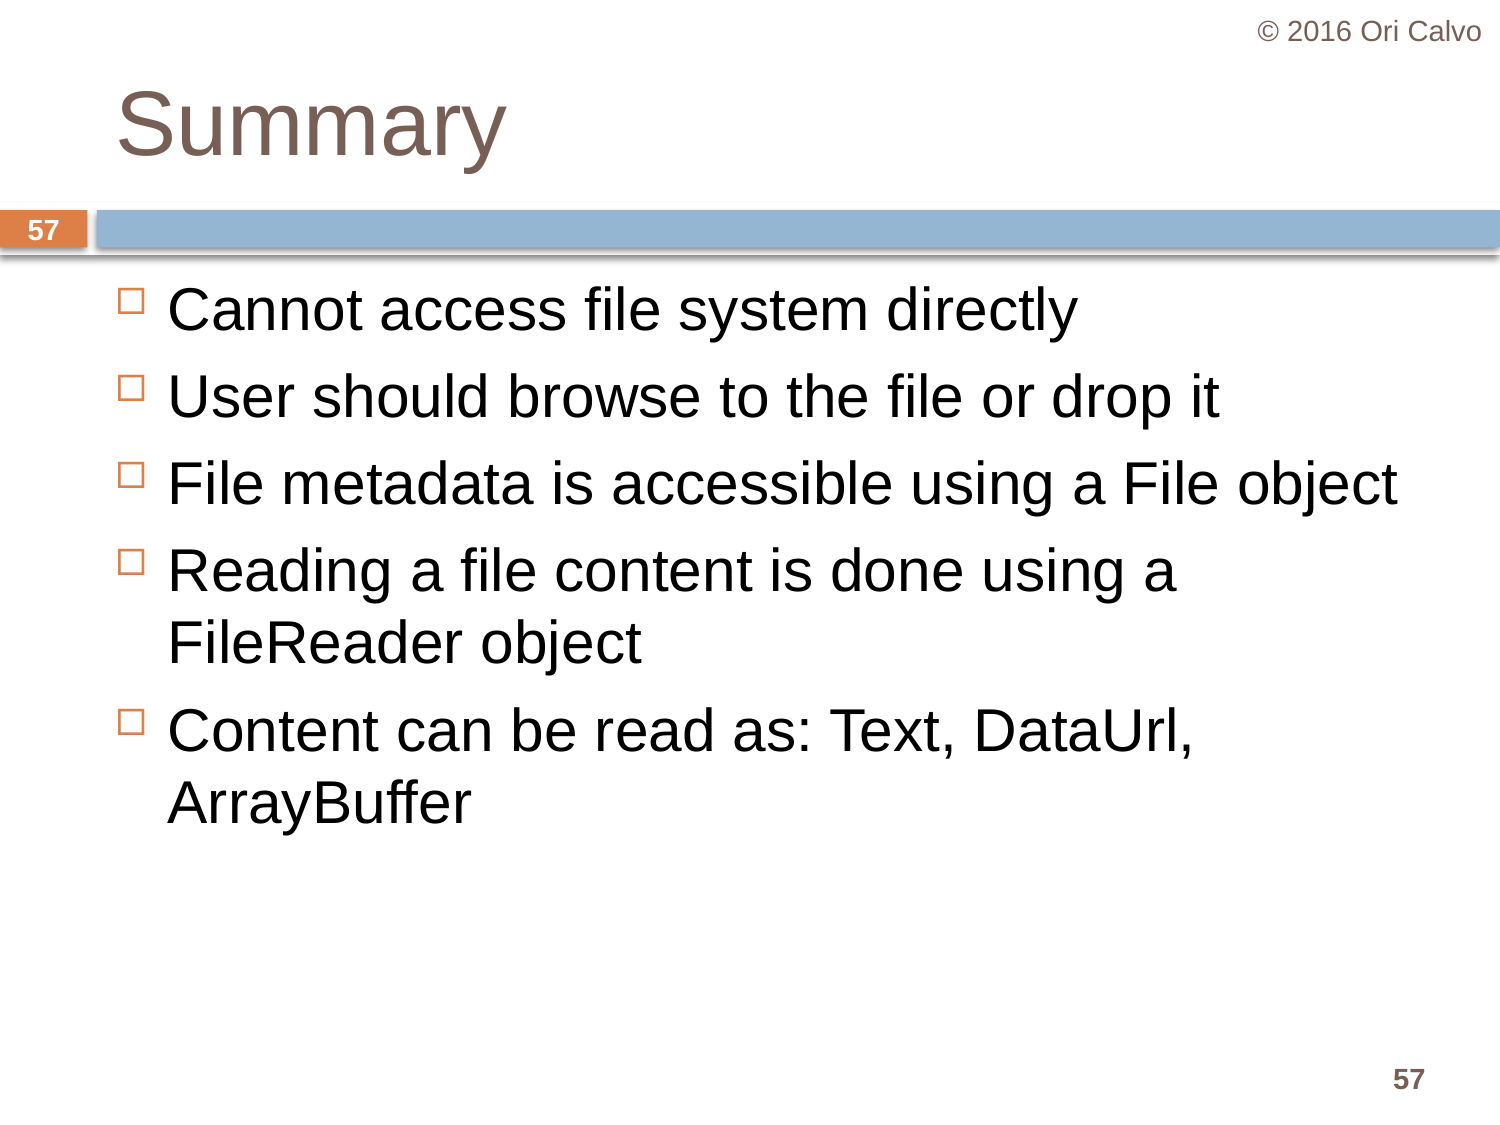

© 2016 Ori Calvo
# Summary
57
Cannot access file system directly
User should browse to the file or drop it
File metadata is accessible using a File object
Reading a file content is done using a FileReader object
Content can be read as: Text, DataUrl, ArrayBuffer